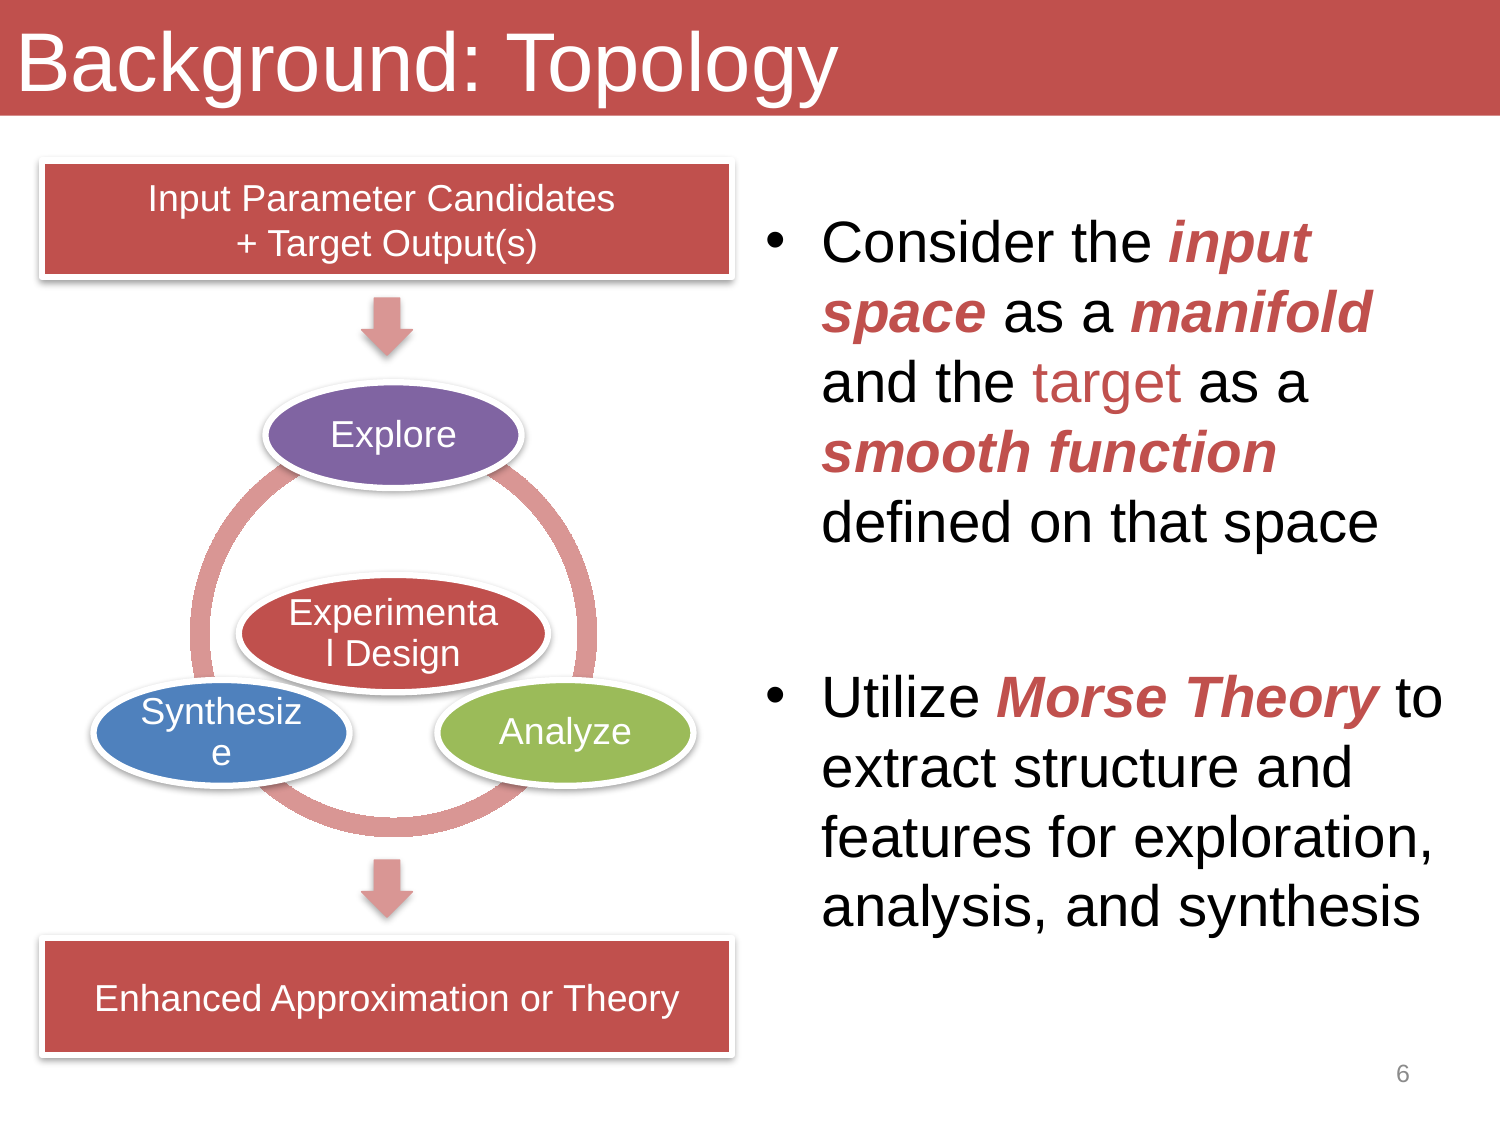

# Background: Topology

Consider the input space as a manifold and the target as a smooth function defined on that space

Utilize Morse Theory to extract structure and features for exploration, analysis, and synthesis
Input Parameter Candidates
+ Target Output(s)

Experimental Design
Explore
Analyze
Synthesize

Enhanced Approximation or Theory
6